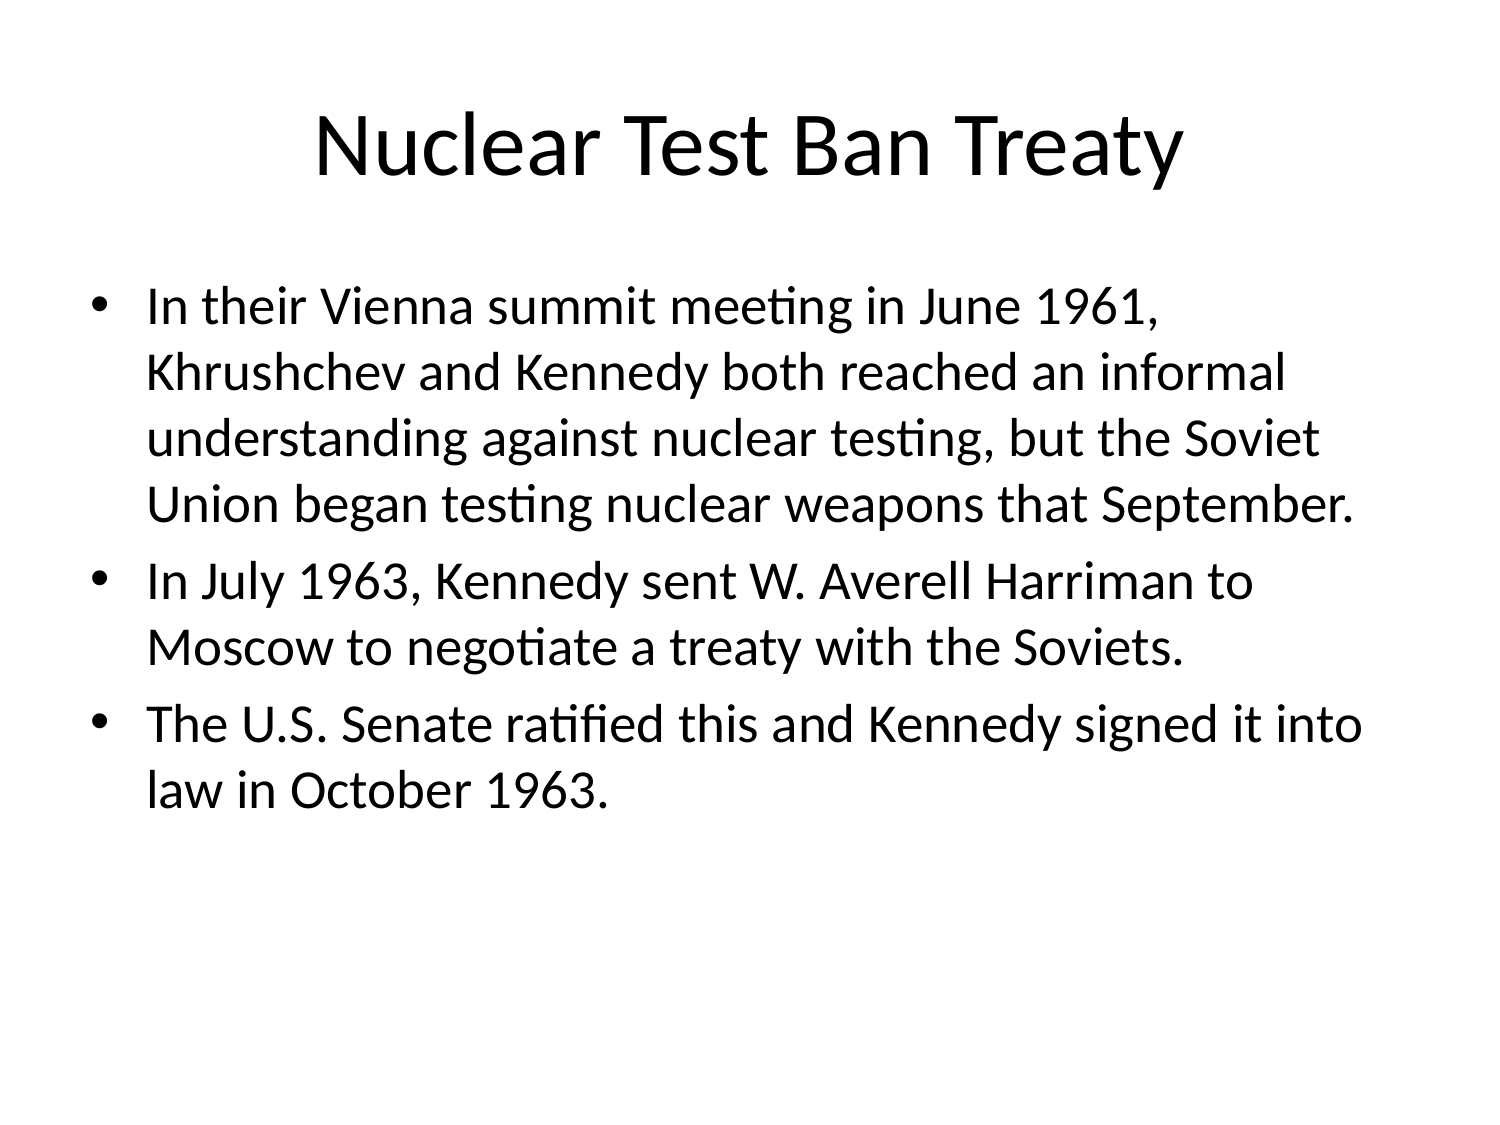

# Nuclear Test Ban Treaty
In their Vienna summit meeting in June 1961, Khrushchev and Kennedy both reached an informal understanding against nuclear testing, but the Soviet Union began testing nuclear weapons that September.
In July 1963, Kennedy sent W. Averell Harriman to Moscow to negotiate a treaty with the Soviets.
The U.S. Senate ratified this and Kennedy signed it into law in October 1963.